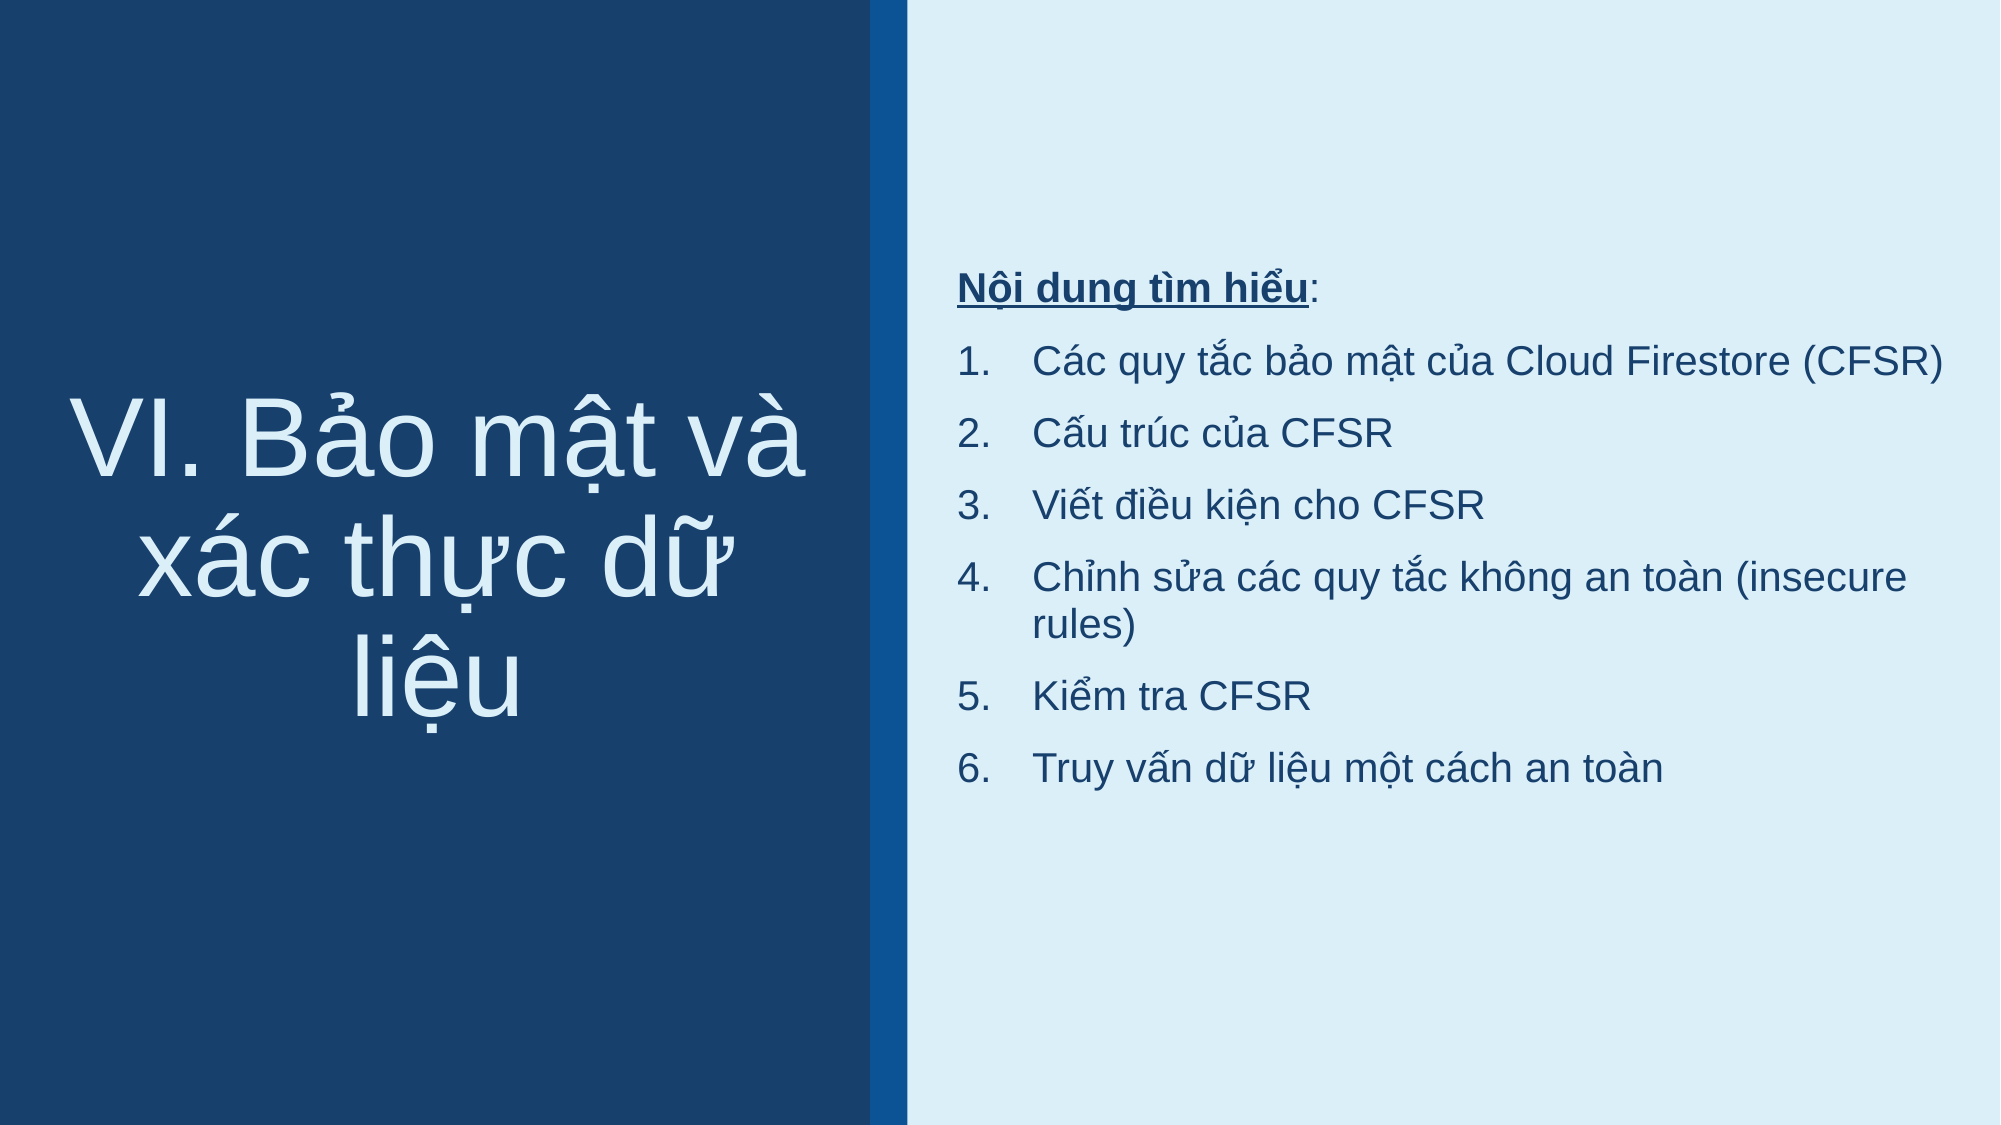

Nội dung tìm hiểu:
Các quy tắc bảo mật của Cloud Firestore (CFSR)
Cấu trúc của CFSR
Viết điều kiện cho CFSR
Chỉnh sửa các quy tắc không an toàn (insecure rules)
Kiểm tra CFSR
Truy vấn dữ liệu một cách an toàn

# VI. Bảo mật và xác thực dữ liệu